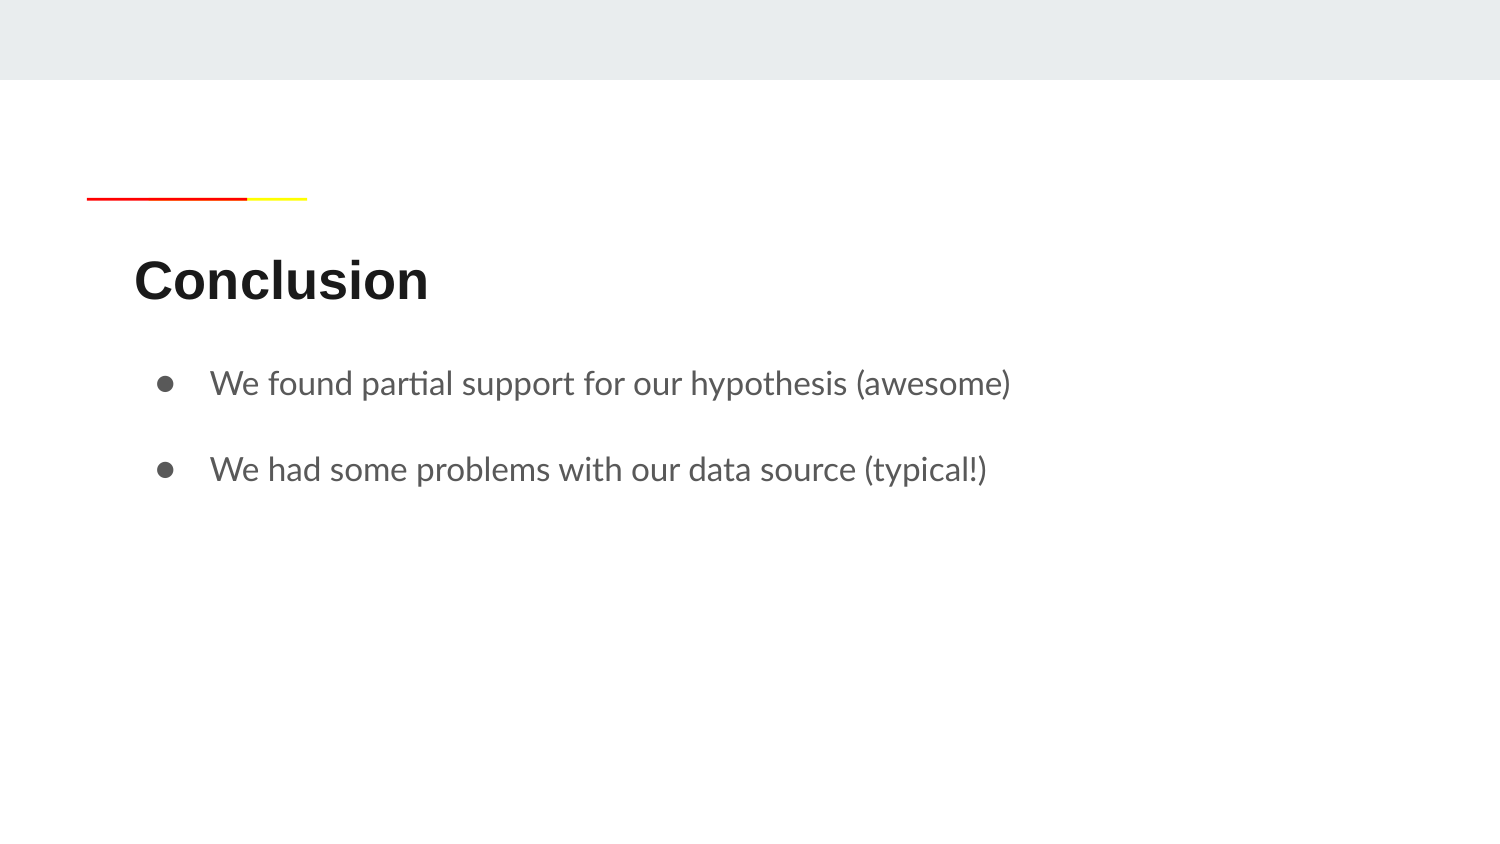

# Conclusion
We found partial support for our hypothesis (awesome)
We had some problems with our data source (typical!)